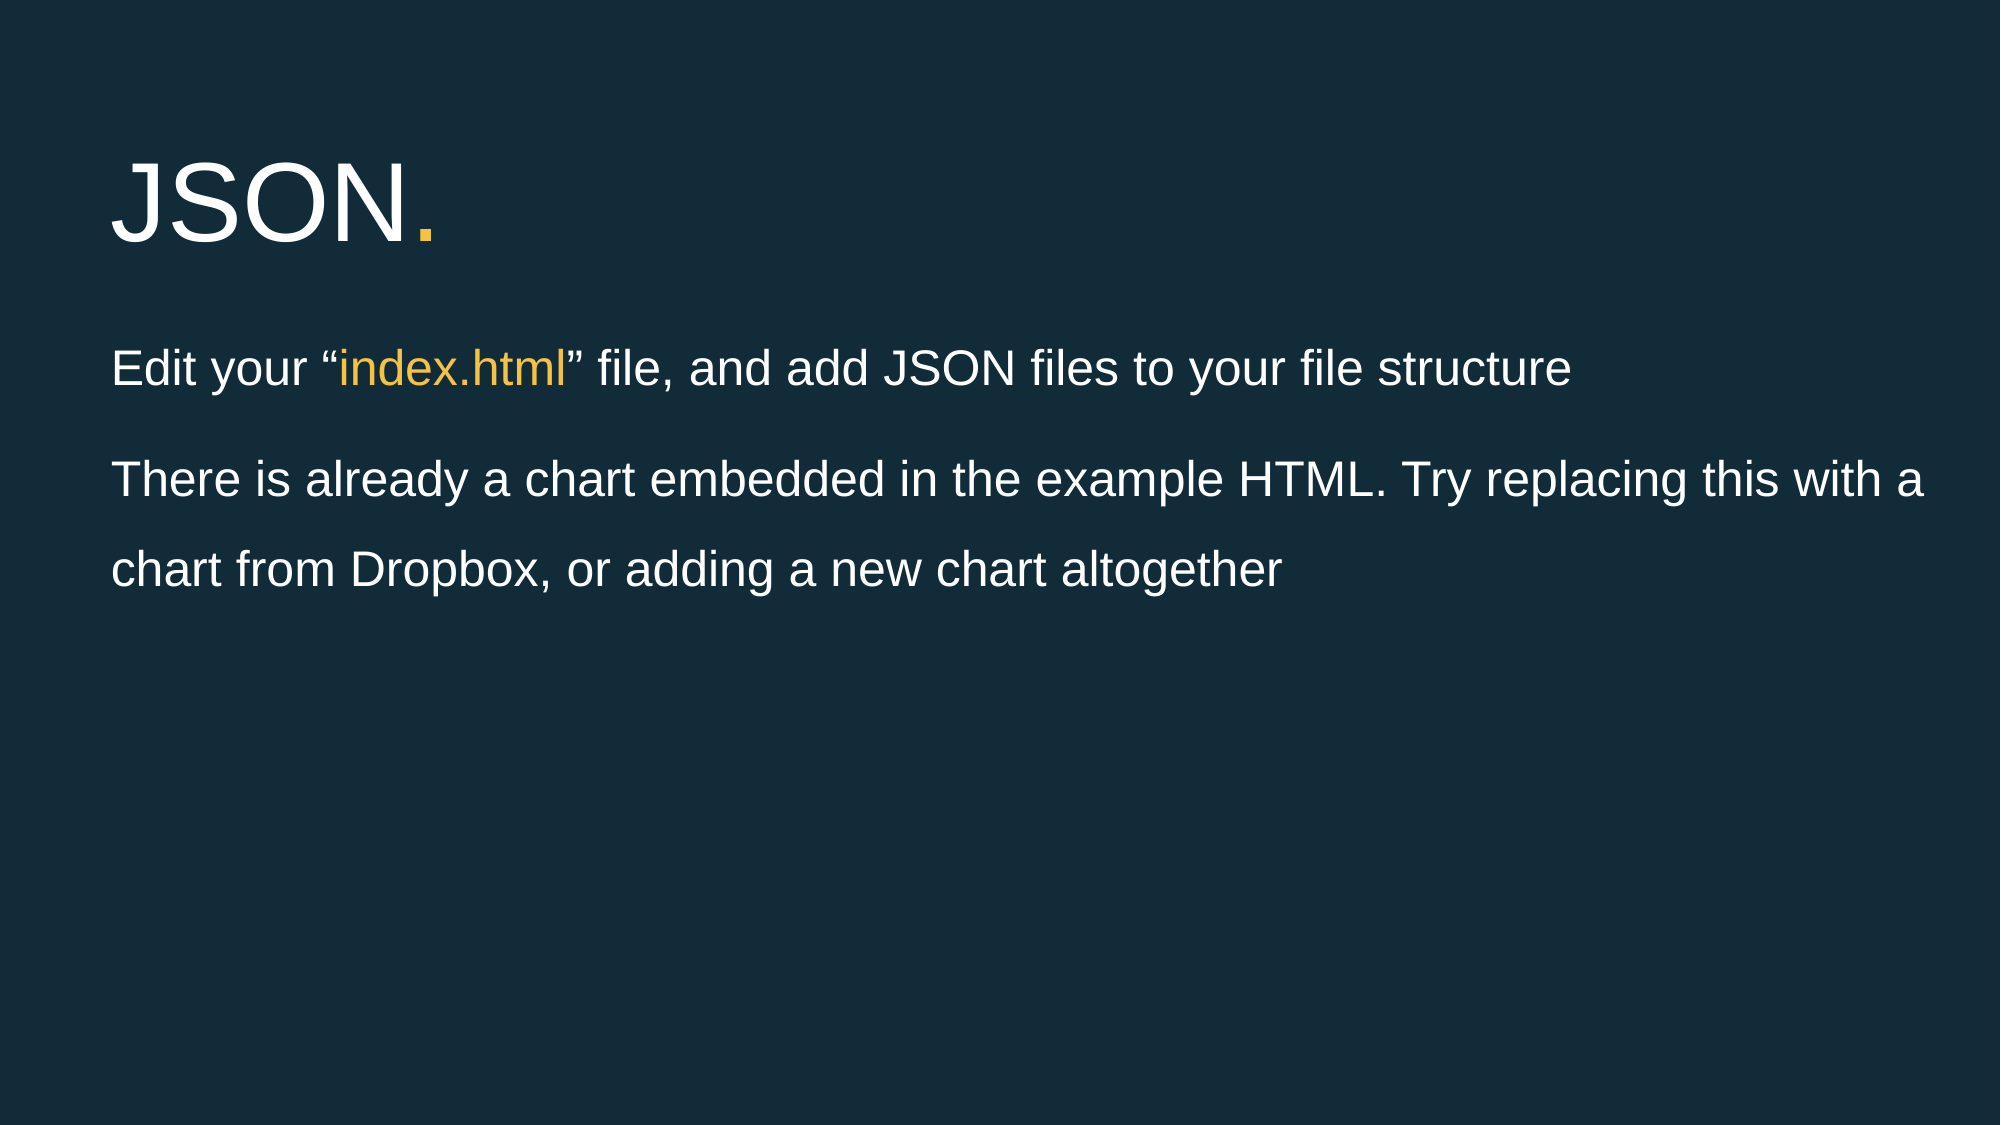

JSON.
Edit your “index.html” file, and add JSON files to your file structure
There is already a chart embedded in the example HTML. Try replacing this with a chart from Dropbox, or adding a new chart altogether